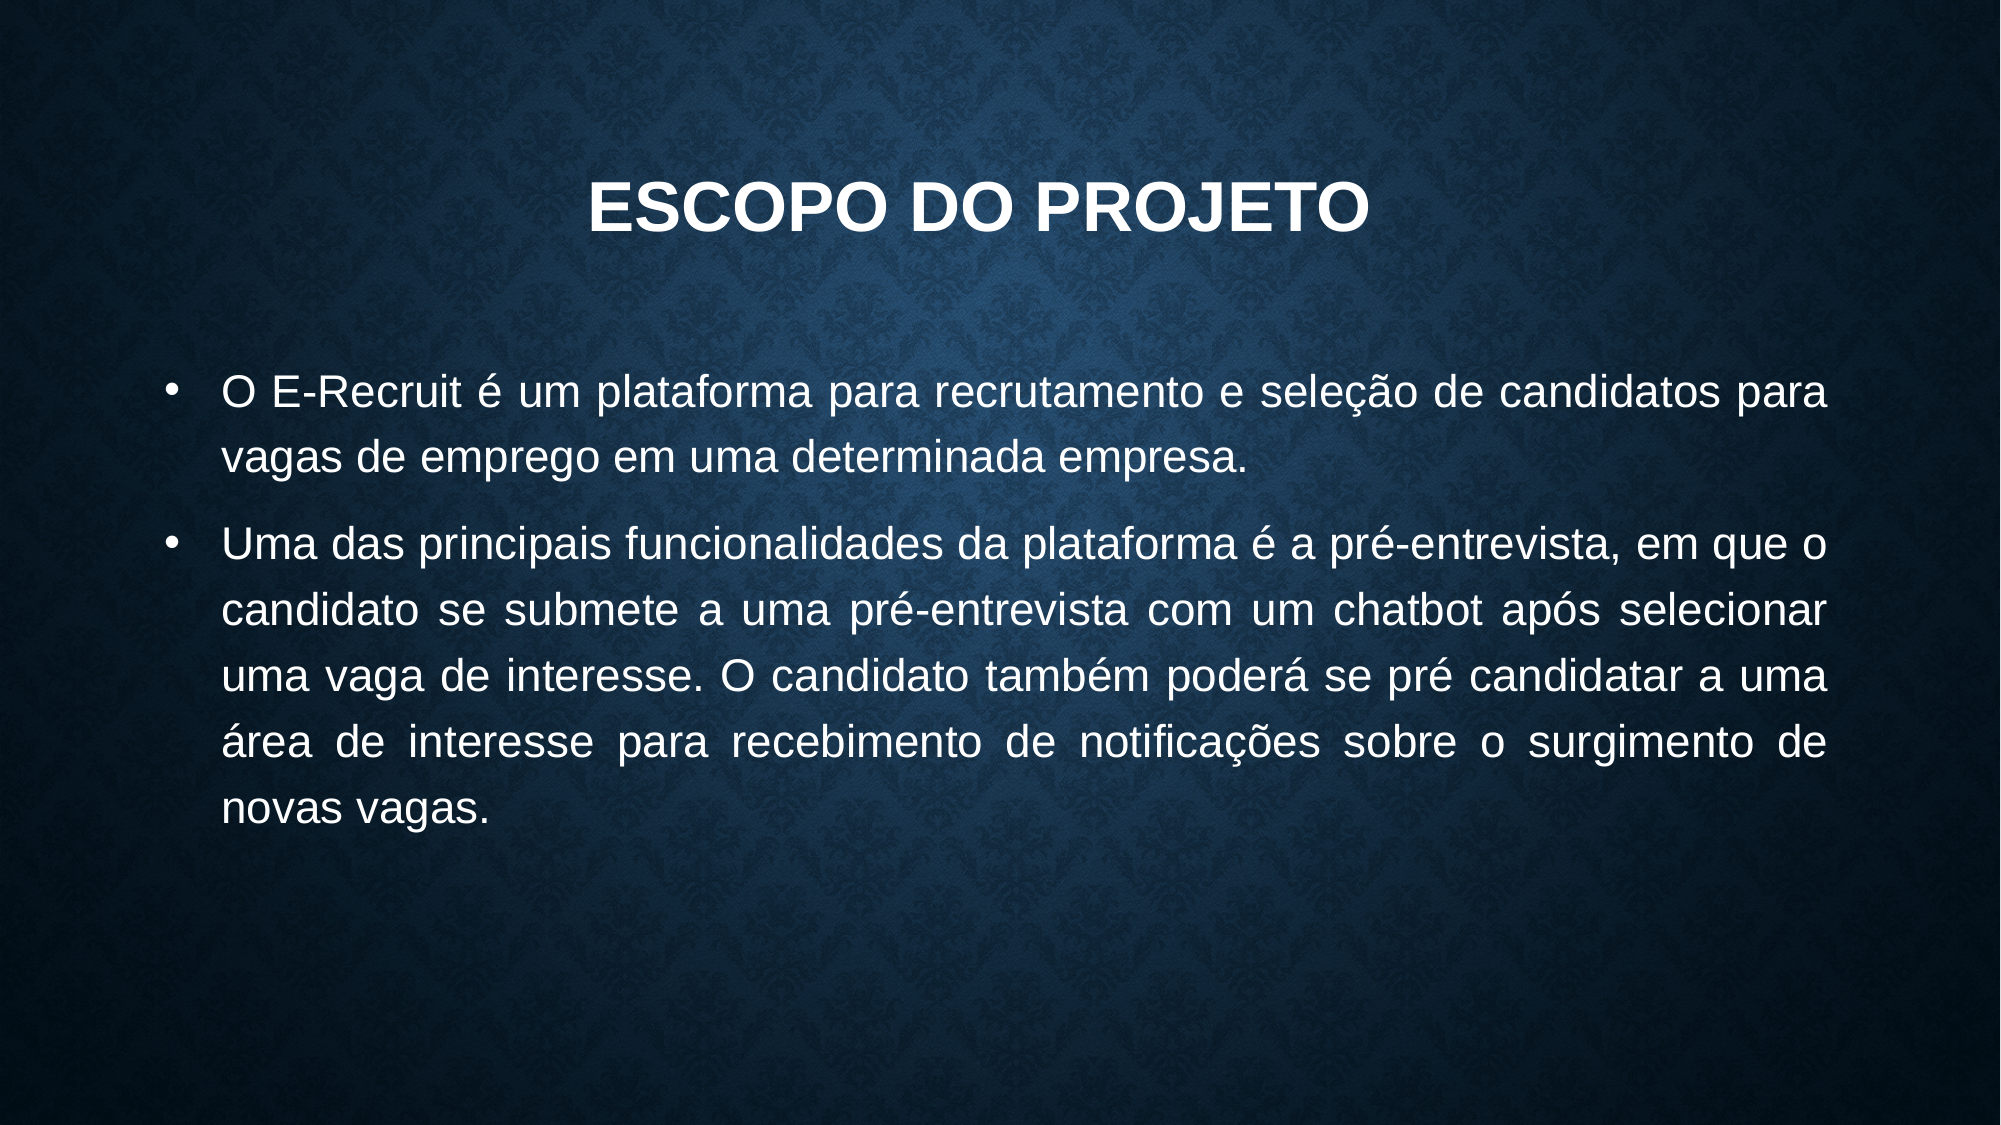

# escopo do projeto
O E-Recruit é um plataforma para recrutamento e seleção de candidatos para vagas de emprego em uma determinada empresa.
Uma das principais funcionalidades da plataforma é a pré-entrevista, em que o candidato se submete a uma pré-entrevista com um chatbot após selecionar uma vaga de interesse. O candidato também poderá se pré candidatar a uma área de interesse para recebimento de notificações sobre o surgimento de novas vagas.